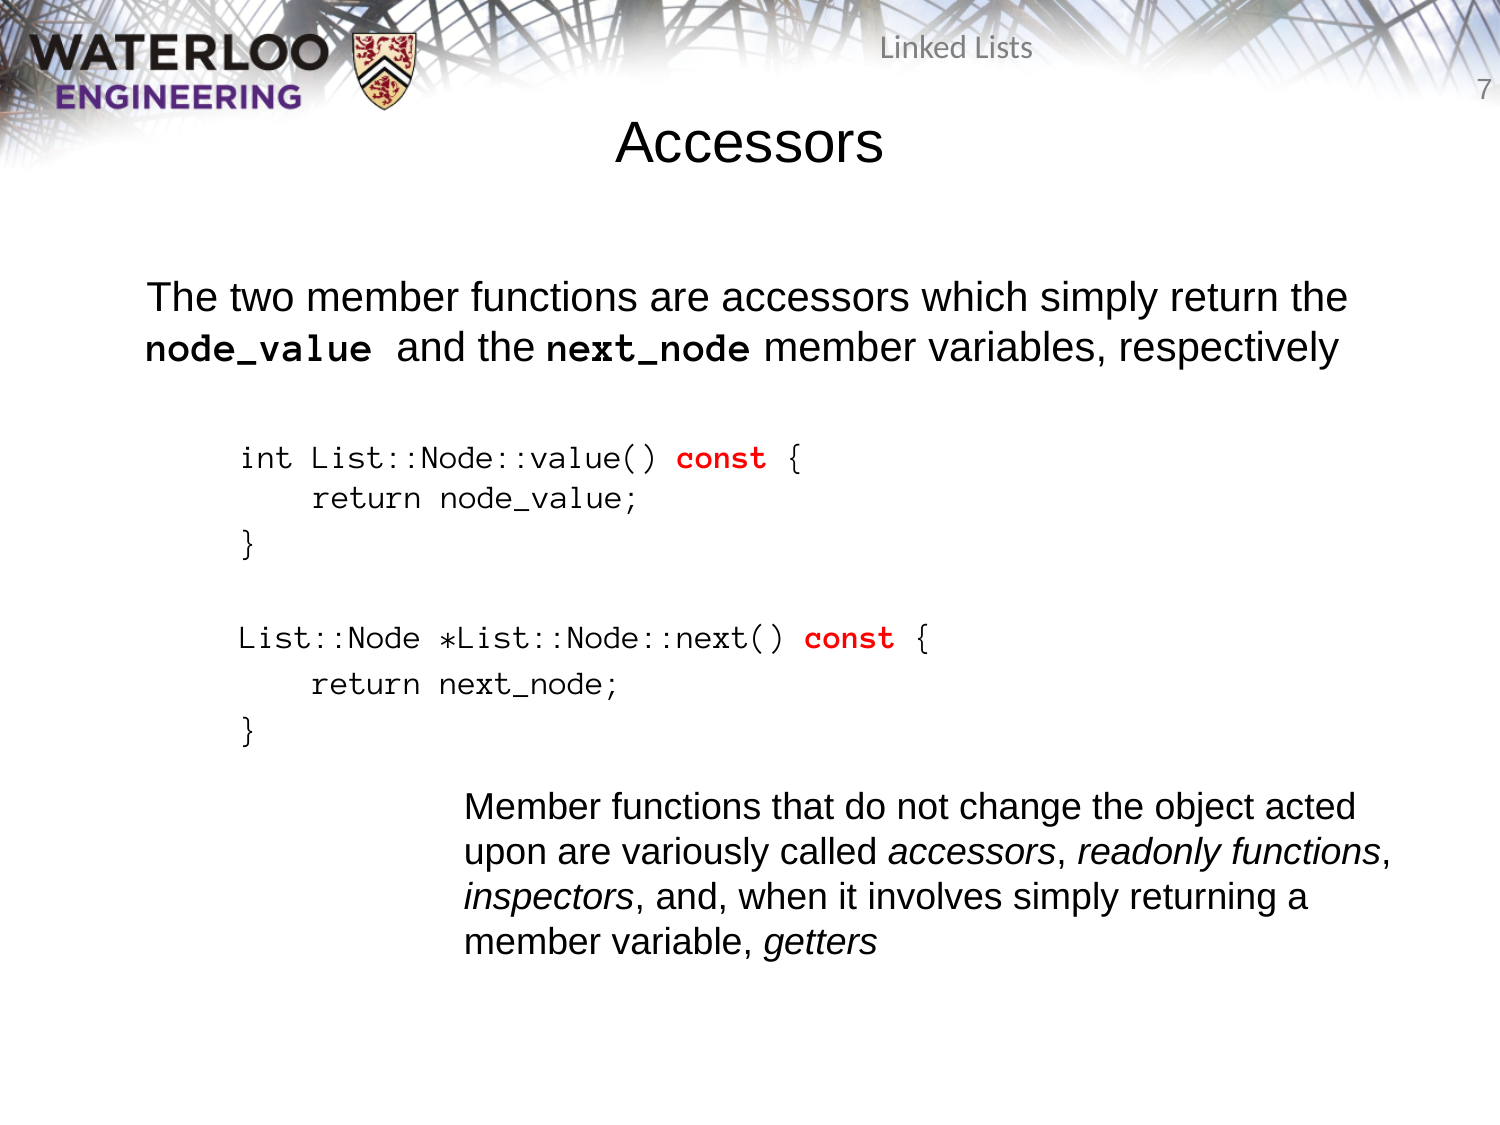

# Accessors
	The two member functions are accessors which simply return the node_value and the next_node member variables, respectively

int List::Node::value() const {
  return node_value;
}

List::Node *List::Node::next() const {
    return next_node;
}
Member functions that do not change the object acted
upon are variously called accessors, readonly functions,
inspectors, and, when it involves simply returning a
member variable, getters